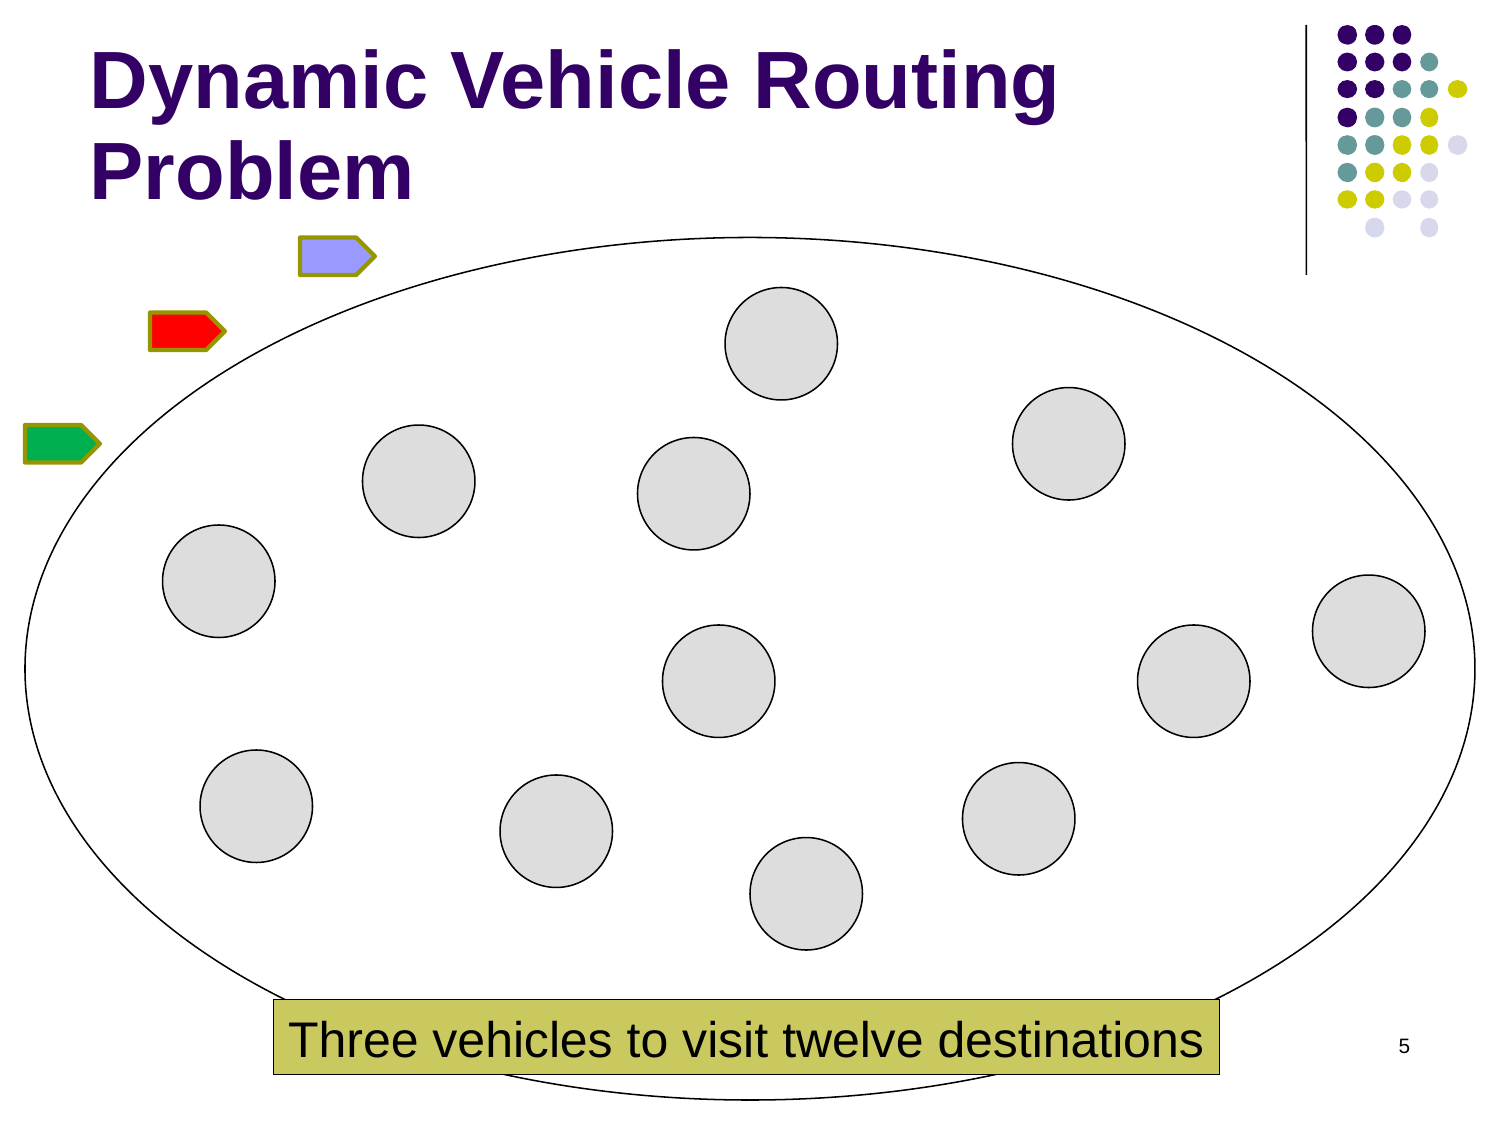

# Dynamic Vehicle Routing Problem

Three vehicles to visit twelve destinations
5